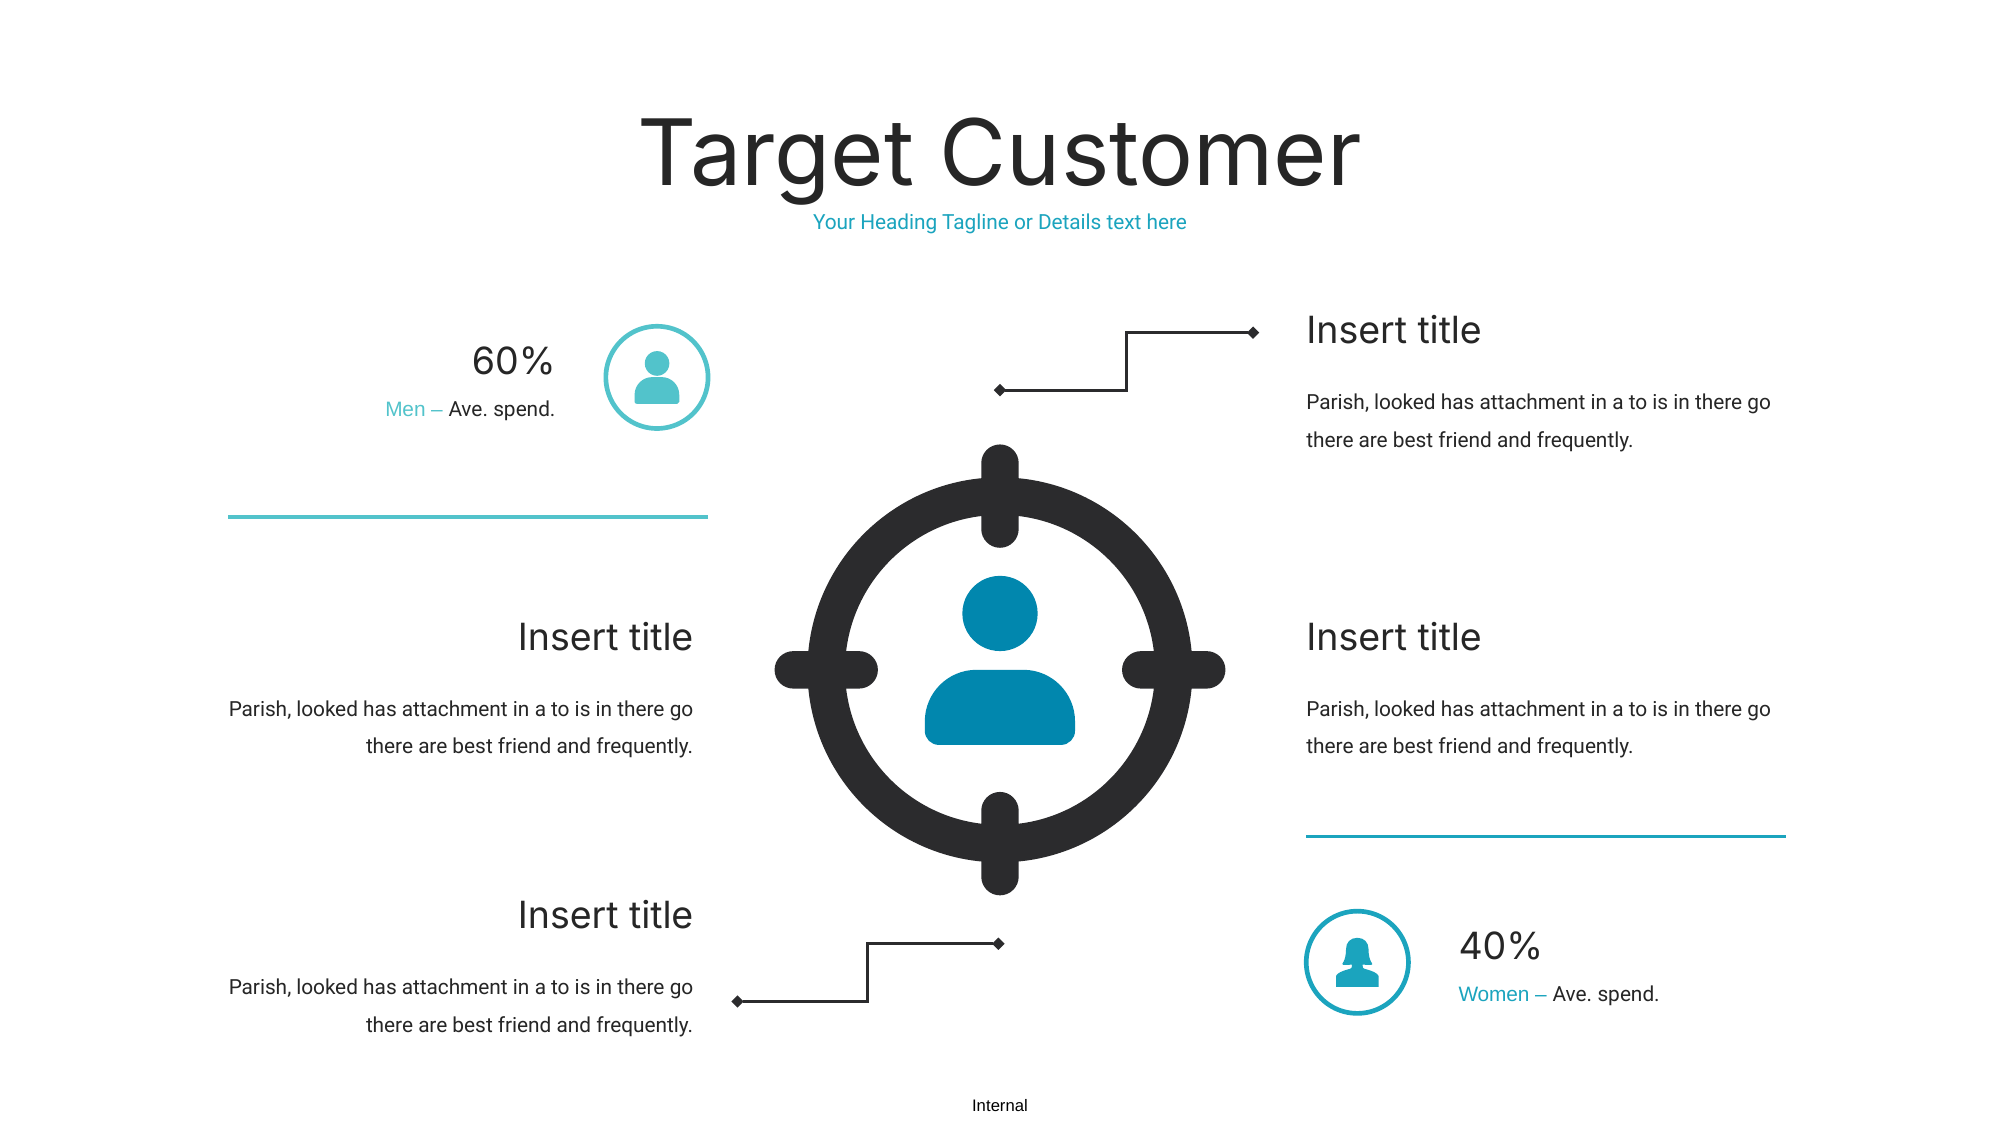

Target Customer
Your Heading Tagline or Details text here
Insert title

60%

Parish, looked has attachment in a to is in there go there are best friend and frequently.
Men – Ave. spend.

Insert title
Insert title
Parish, looked has attachment in a to is in there go there are best friend and frequently.
Parish, looked has attachment in a to is in there go there are best friend and frequently.
Insert title

40%

Parish, looked has attachment in a to is in there go there are best friend and frequently.
Women – Ave. spend.